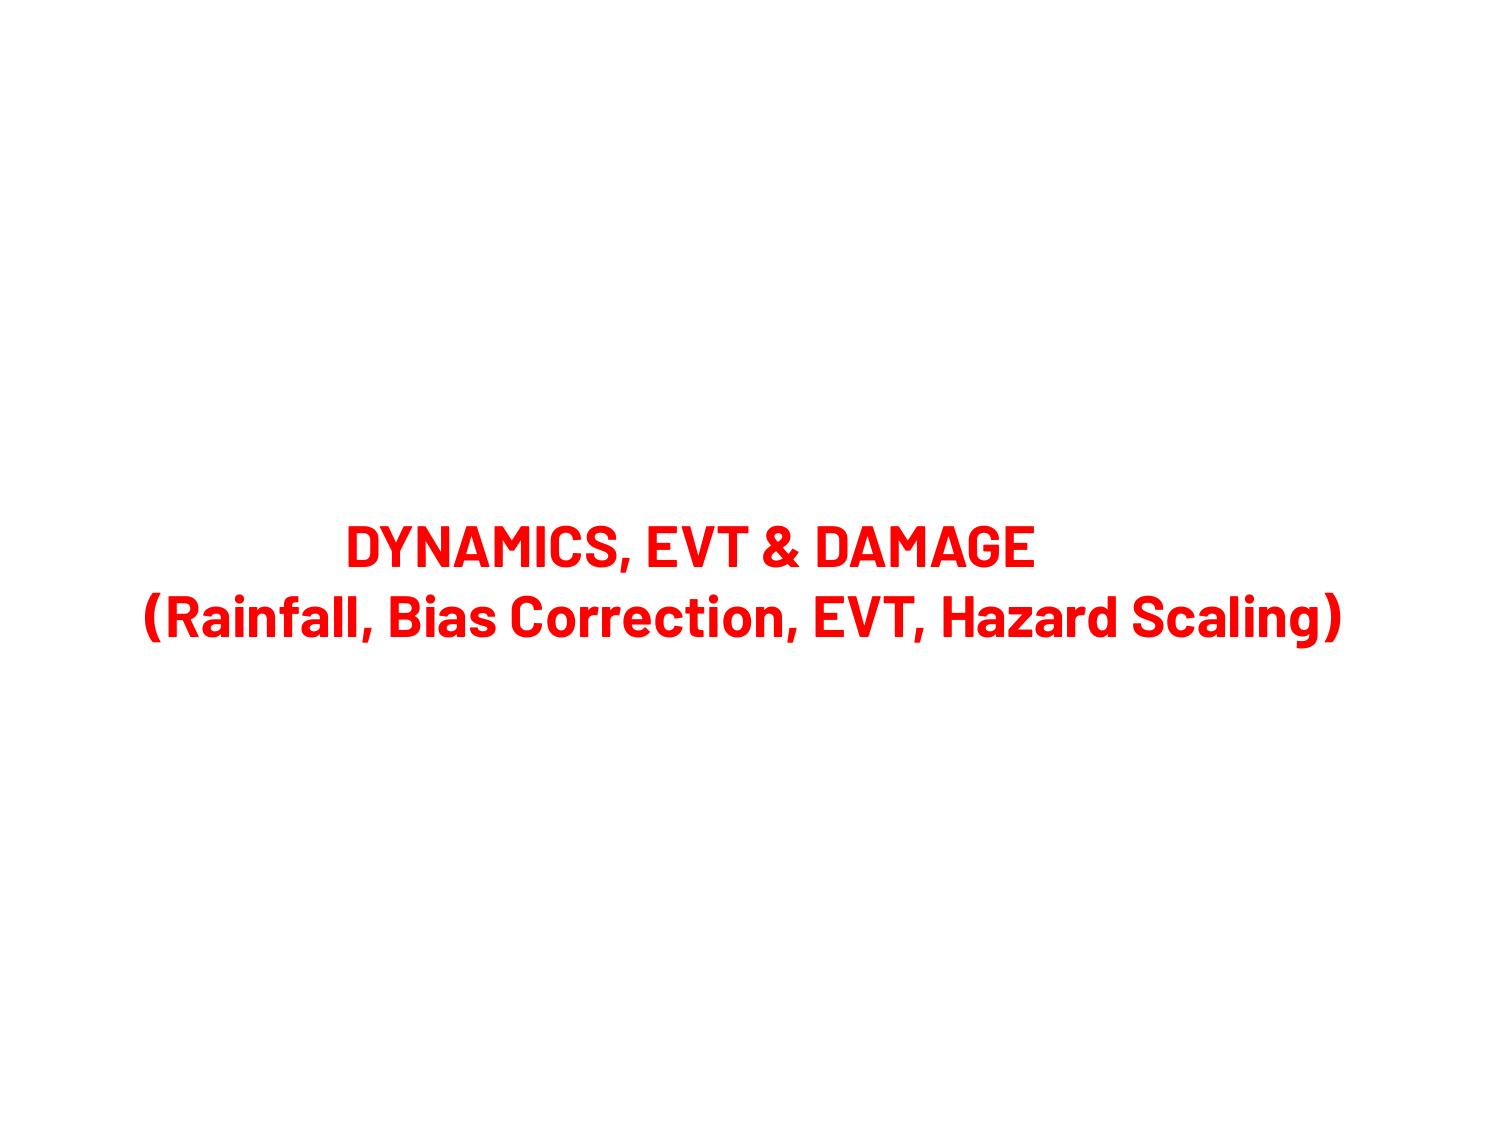

DYNAMICS, EVT & DAMAGE
(Rainfall, Bias Correction, EVT, Hazard Scaling)